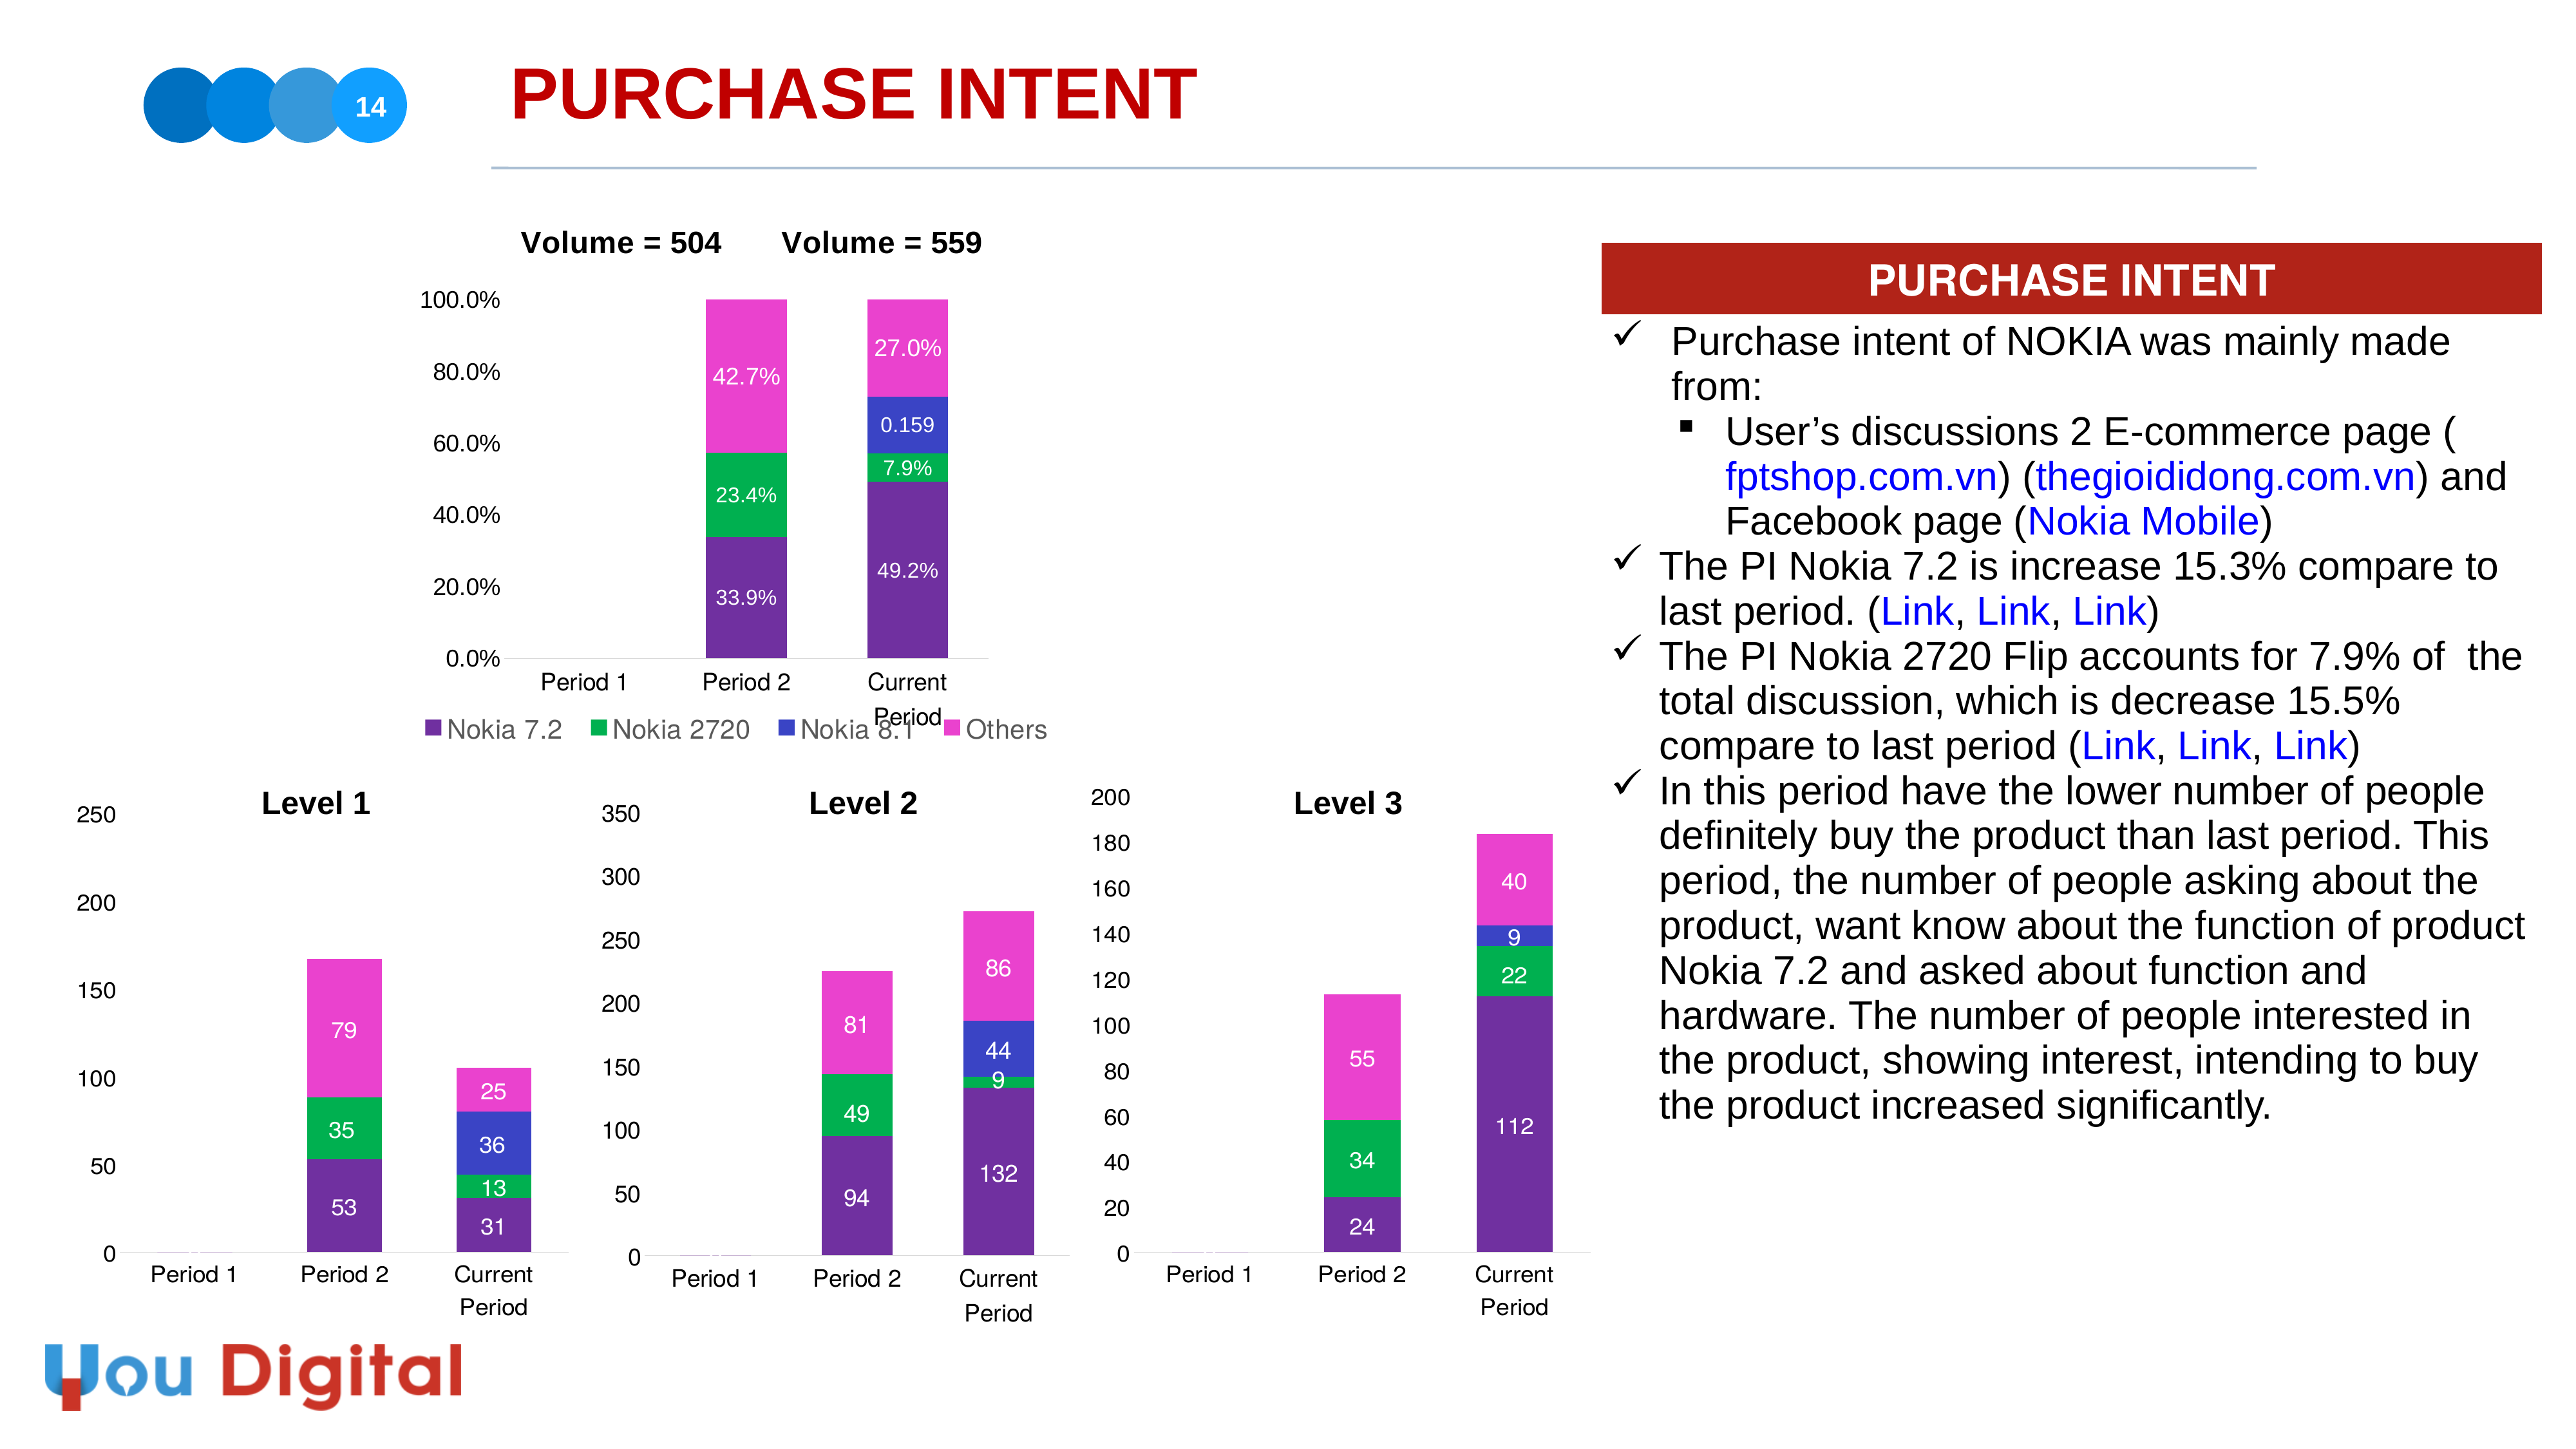

# PURCHASE INTENT
14

### Chart

| Category | Nokia 7.2 | Nokia 2720 | Nokia 8.1 | Others |
|---|---|---|---|---|
| Period 1 | None | None | None | None |
| Period 2 | 0.339 | 0.234 | None | 0.42700000000000005 |
| Current Period | 0.492 | 0.079 | 0.159 | 0.27 |
| PURCHASE INTENT |
| --- |
| Purchase intent of NOKIA was mainly made from: User’s discussions 2 E-commerce page (fptshop.com.vn) (thegioididong.com.vn) and Facebook page (Nokia Mobile) The PI Nokia 7.2 is increase 15.3% compare to last period. (Link, Link, Link) The PI Nokia 2720 Flip accounts for 7.9% of the total discussion, which is decrease 15.5% compare to last period (Link, Link, Link) In this period have the lower number of people definitely buy the product than last period. This period, the number of people asking about the product, want know about the function of product Nokia 7.2 and asked about function and hardware. The number of people interested in the product, showing interest, intending to buy the product increased significantly. |
|  |
Level 1
Level 2
Level 3

### Chart

| Category | Nokia 7.2 | Nokia 2720 | Nokia 8.1 | Others |
|---|---|---|---|---|
| Period 1 | None | None | 0.0 | 0.0 |
| Period 2 | 24.0 | 34.0 | None | 55.0 |
| Current Period | 112.0 | 22.0 | 9.0 | 40.0 |

### Chart

| Category | Nokia 7.2 | Nokia 2720 | Nokia 8.1 | Others |
|---|---|---|---|---|
| Period 1 | None | None | 0.0 | 0.0 |
| Period 2 | 53.0 | 35.0 | None | 79.0 |
| Current Period | 31.0 | 13.0 | 36.0 | 25.0 |

### Chart

| Category | Nokia 7.2 | Nokia 2720 | Nokia 8.1 | Others |
|---|---|---|---|---|
| Period 1 | None | None | 0.0 | 0.0 |
| Period 2 | 94.0 | 49.0 | None | 81.0 |
| Current Period | 132.0 | 9.0 | 44.0 | 86.0 |